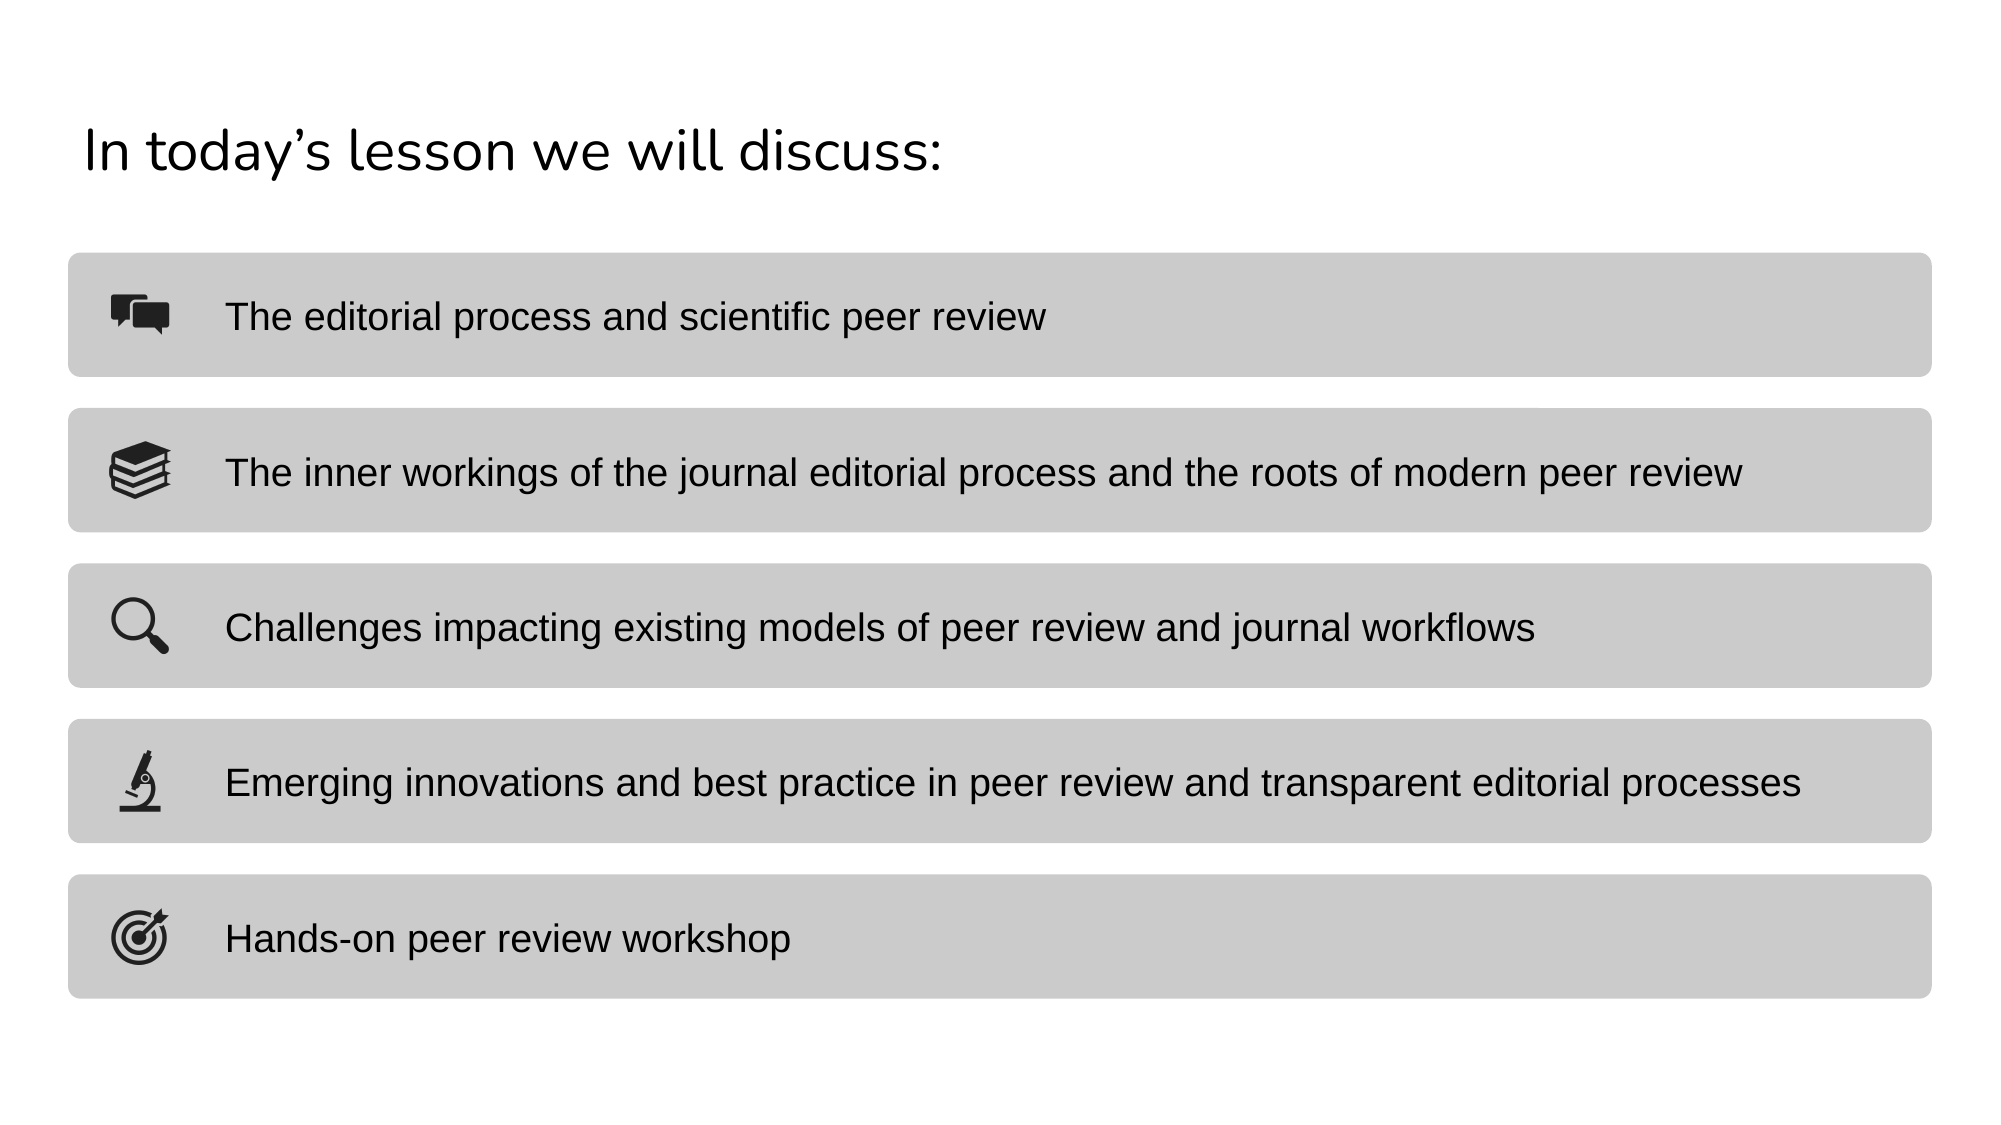

# In today’s lesson we will discuss:

The editorial process and scientific peer review

The inner workings of the journal editorial process and the roots of modern peer review

Challenges impacting existing models of peer review and journal workflows

Emerging innovations and best practice in peer review and transparent editorial processes

Hands-on peer review workshop